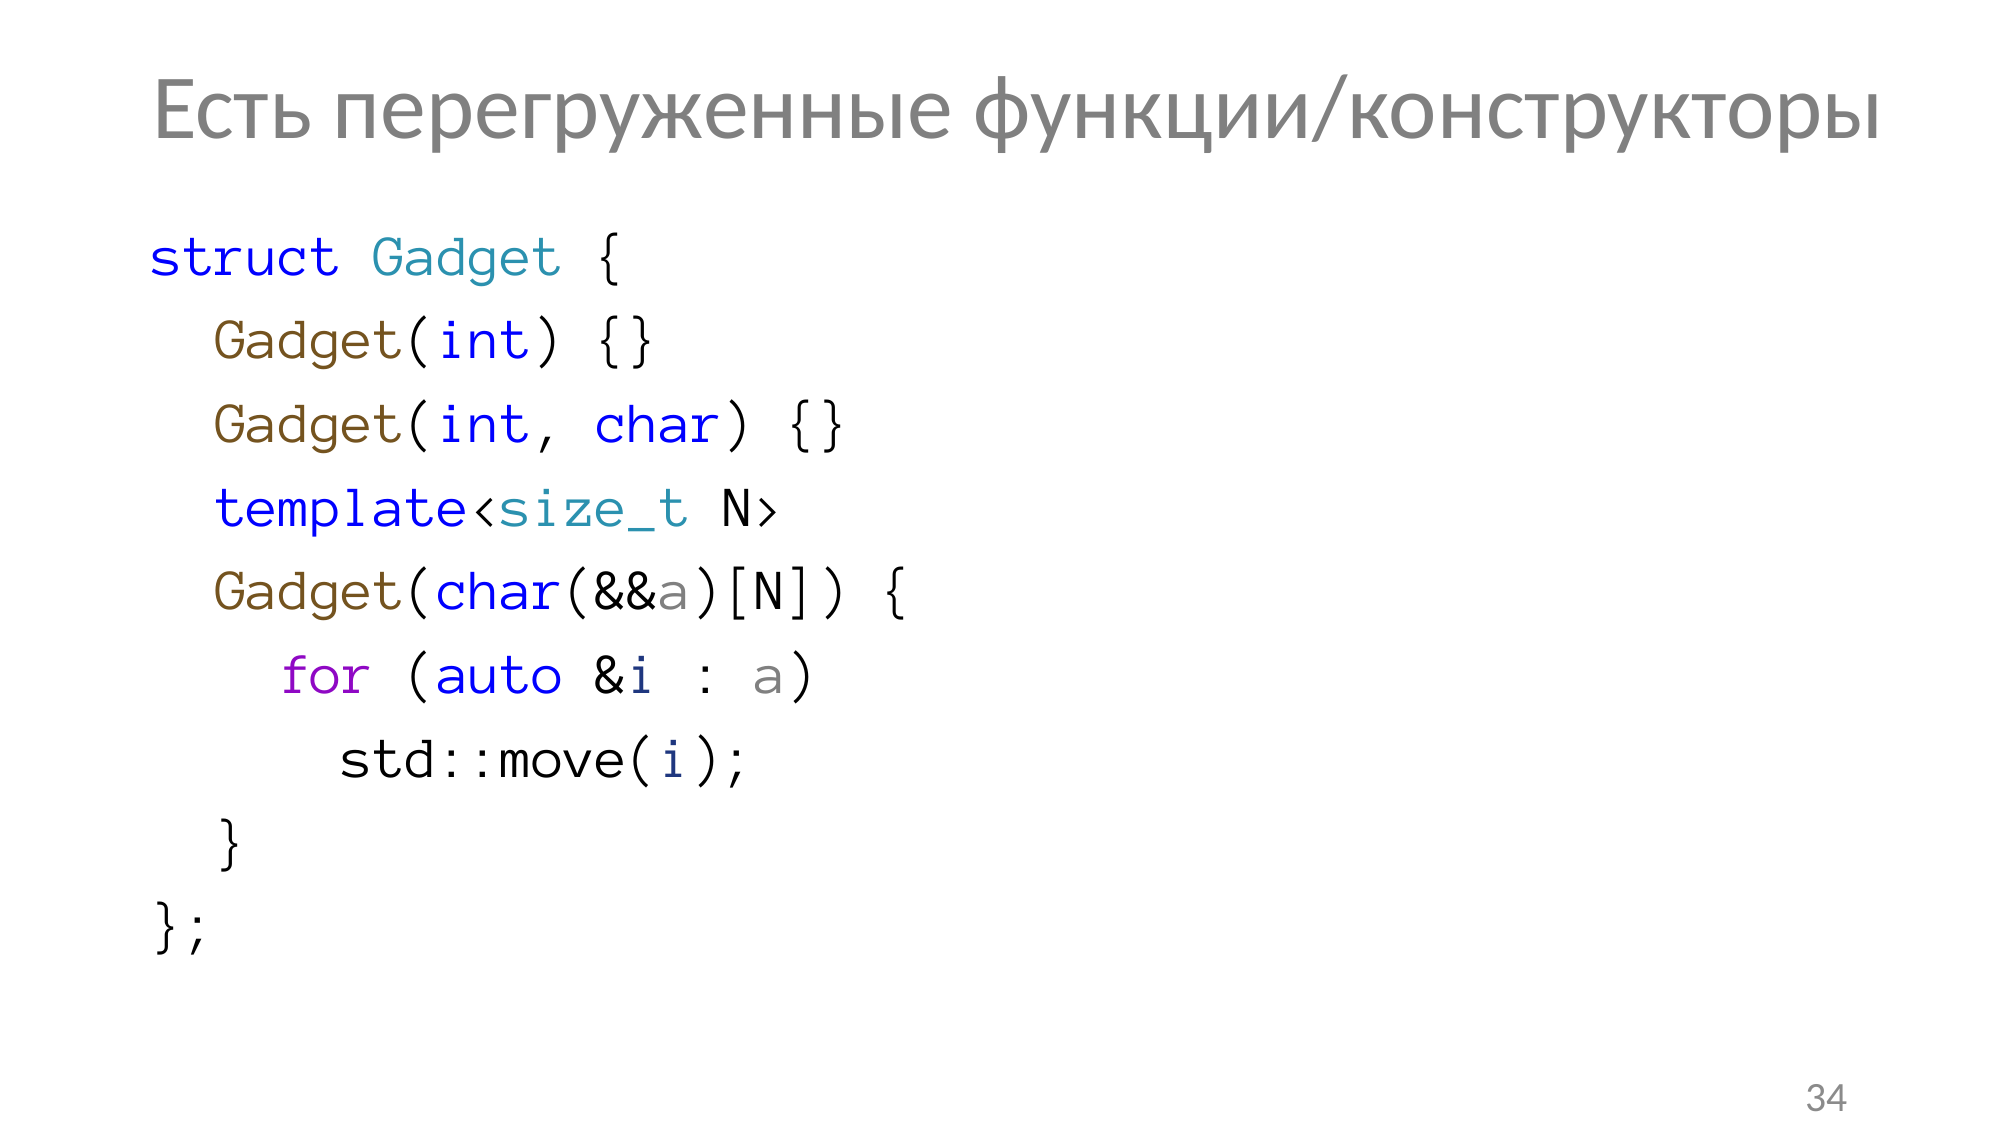

# Есть перегруженные функции/конструкторы
struct Gadget {
  Gadget(int) {}
  Gadget(int, char) {}
  template<size_t N>
  Gadget(char(&&a)[N]) {
    for (auto &i : a)
      std::move(i);
  }
};
34